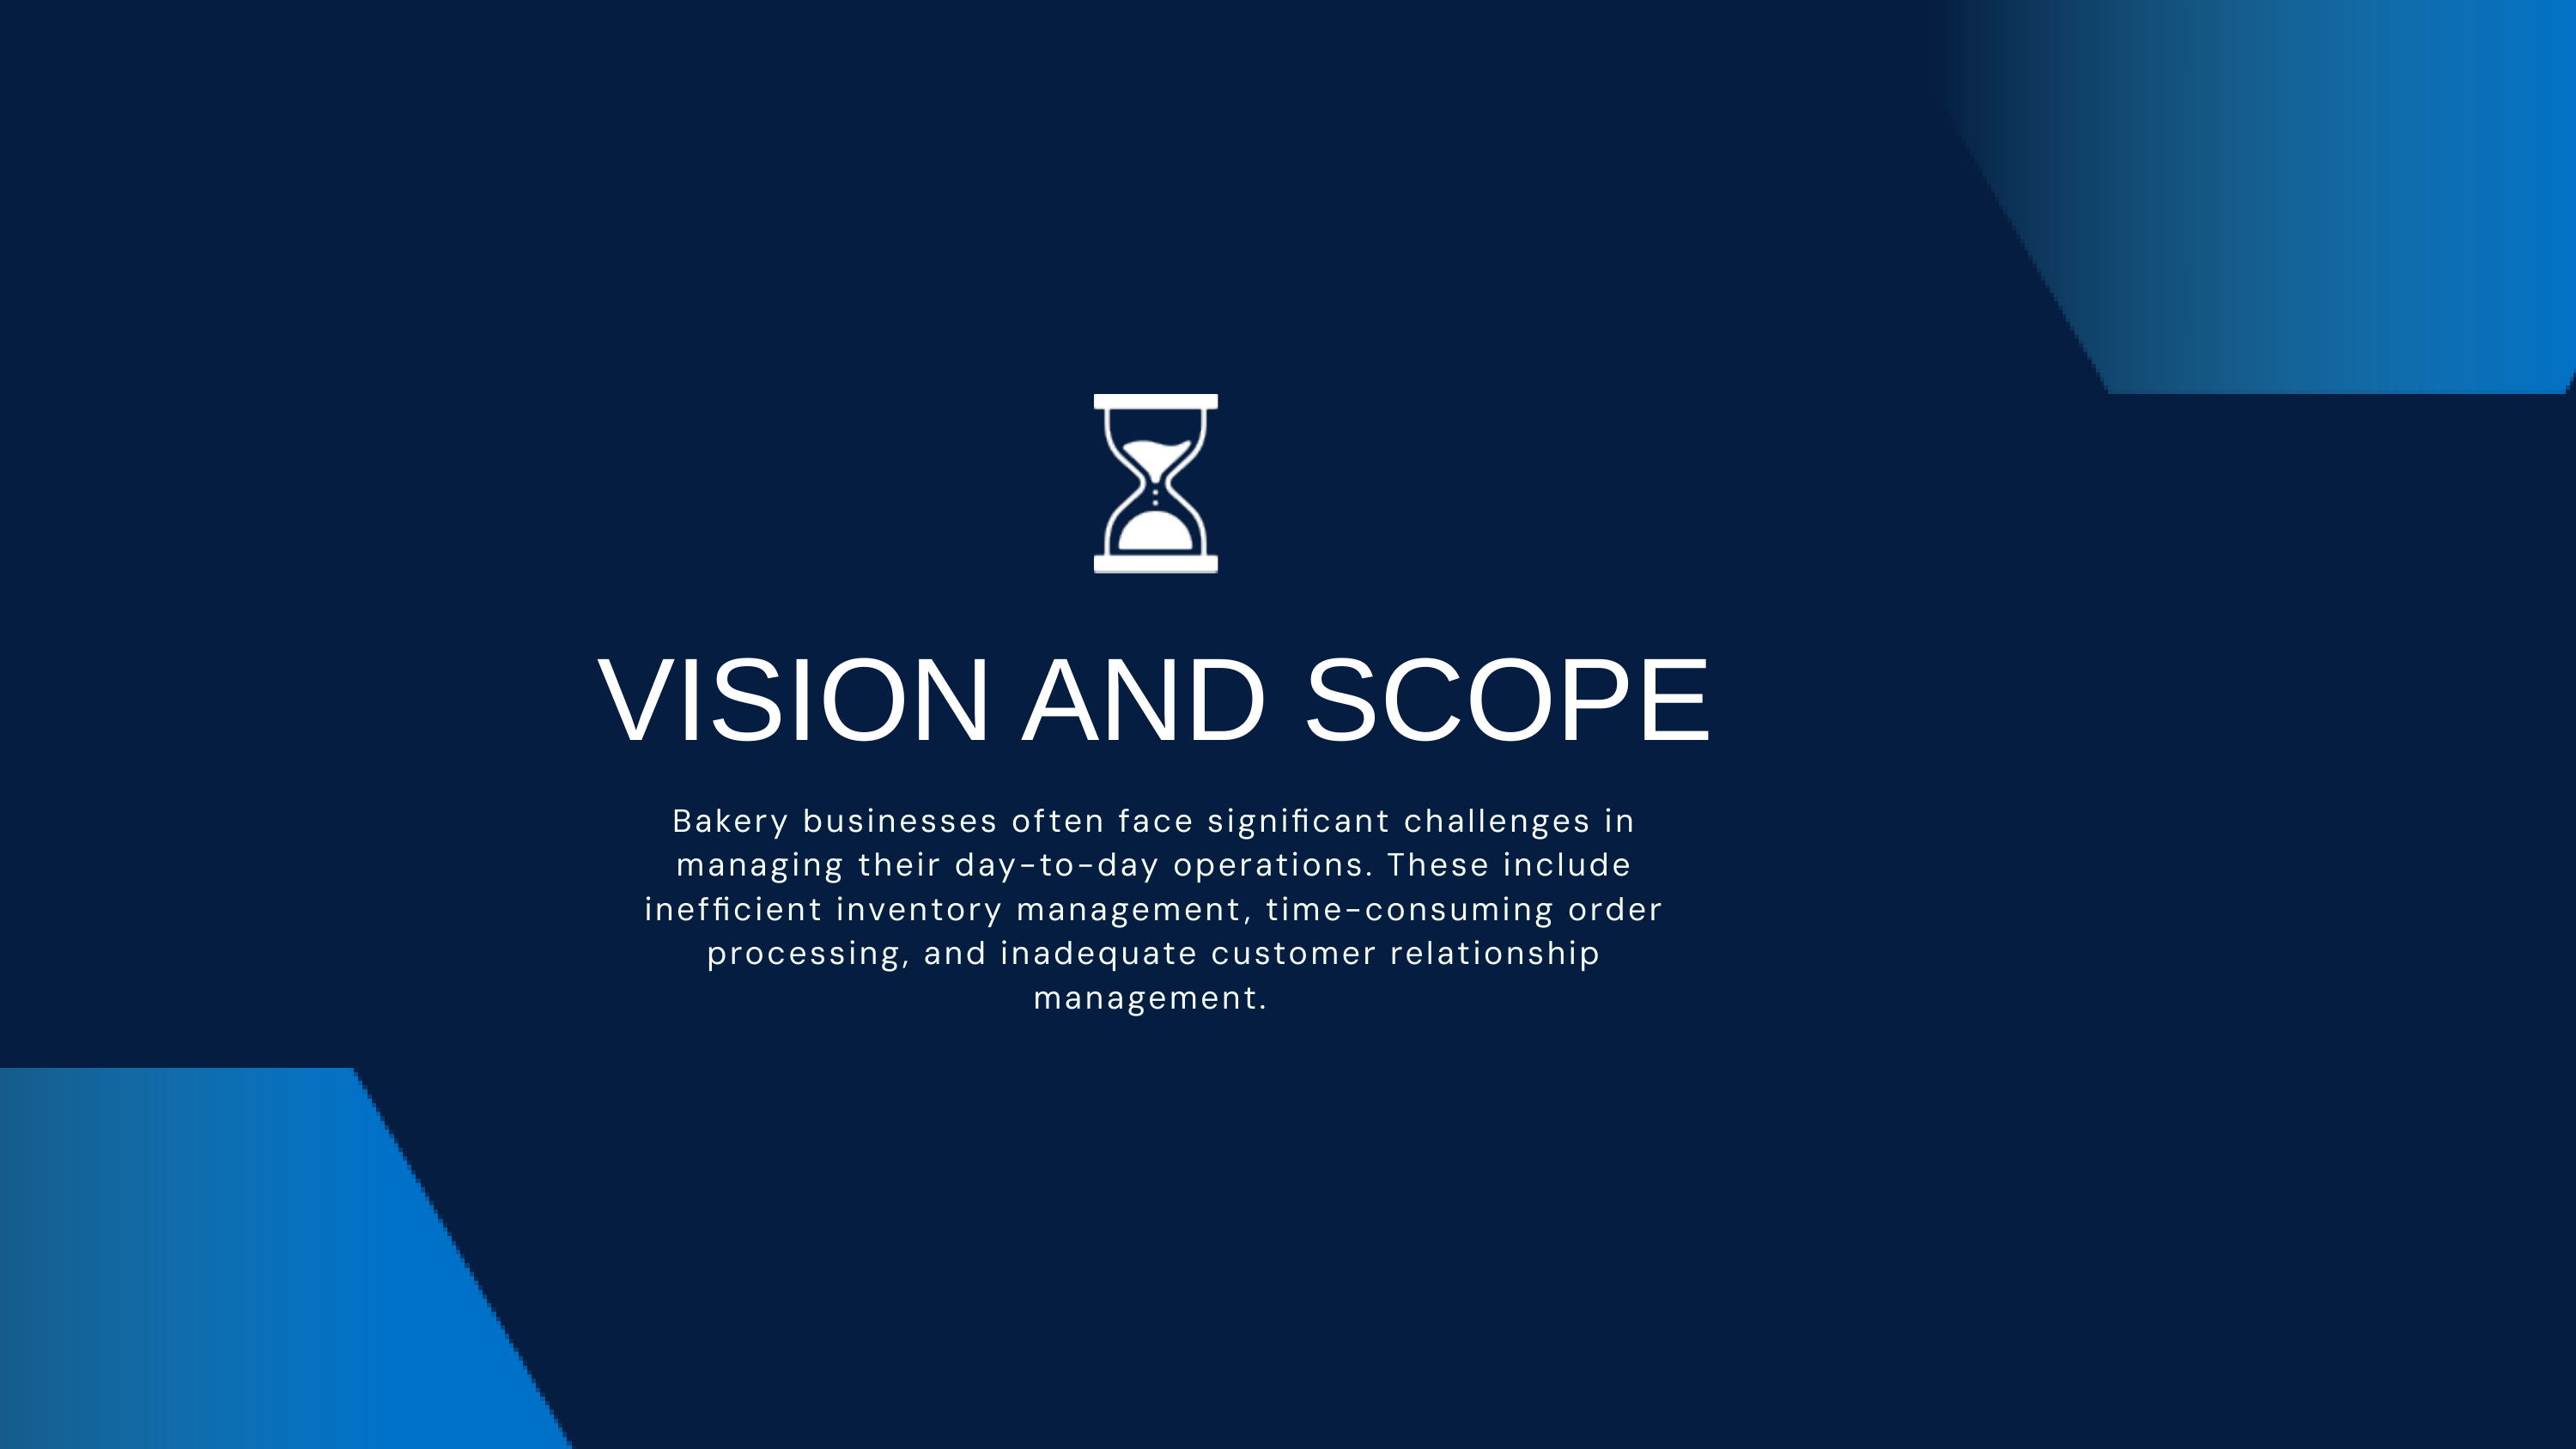

VISION AND SCOPE
Bakery businesses often face significant challenges in managing their day-to-day operations. These include inefficient inventory management, time-consuming order processing, and inadequate customer relationship management.